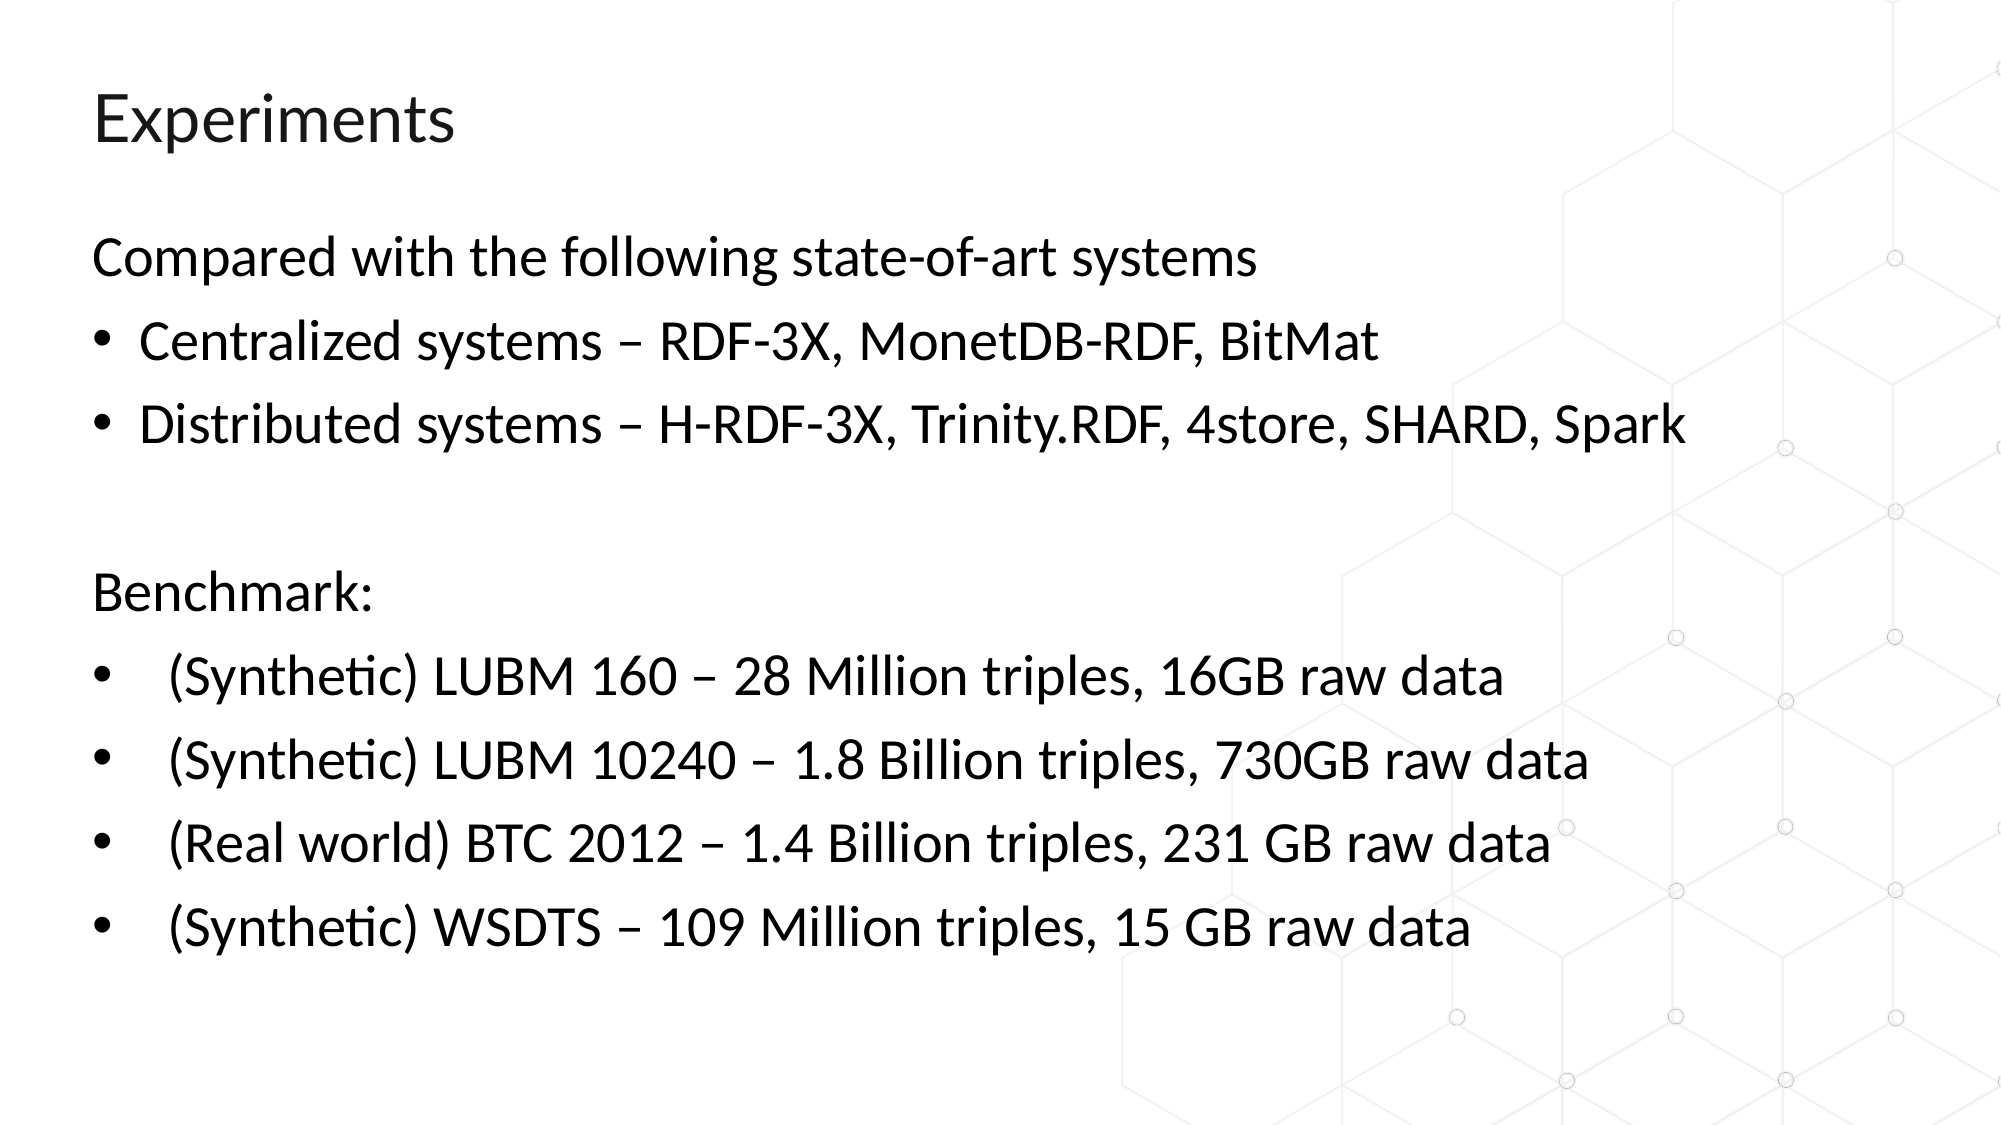

# Experiments
Compared with the following state-of-art systems
Centralized systems – RDF-3X, MonetDB-RDF, BitMat
Distributed systems – H-RDF-3X, Trinity.RDF, 4store, SHARD, Spark

Benchmark:
(Synthetic) LUBM 160 – 28 Million triples, 16GB raw data
(Synthetic) LUBM 10240 – 1.8 Billion triples, 730GB raw data
(Real world) BTC 2012 – 1.4 Billion triples, 231 GB raw data
(Synthetic) WSDTS – 109 Million triples, 15 GB raw data